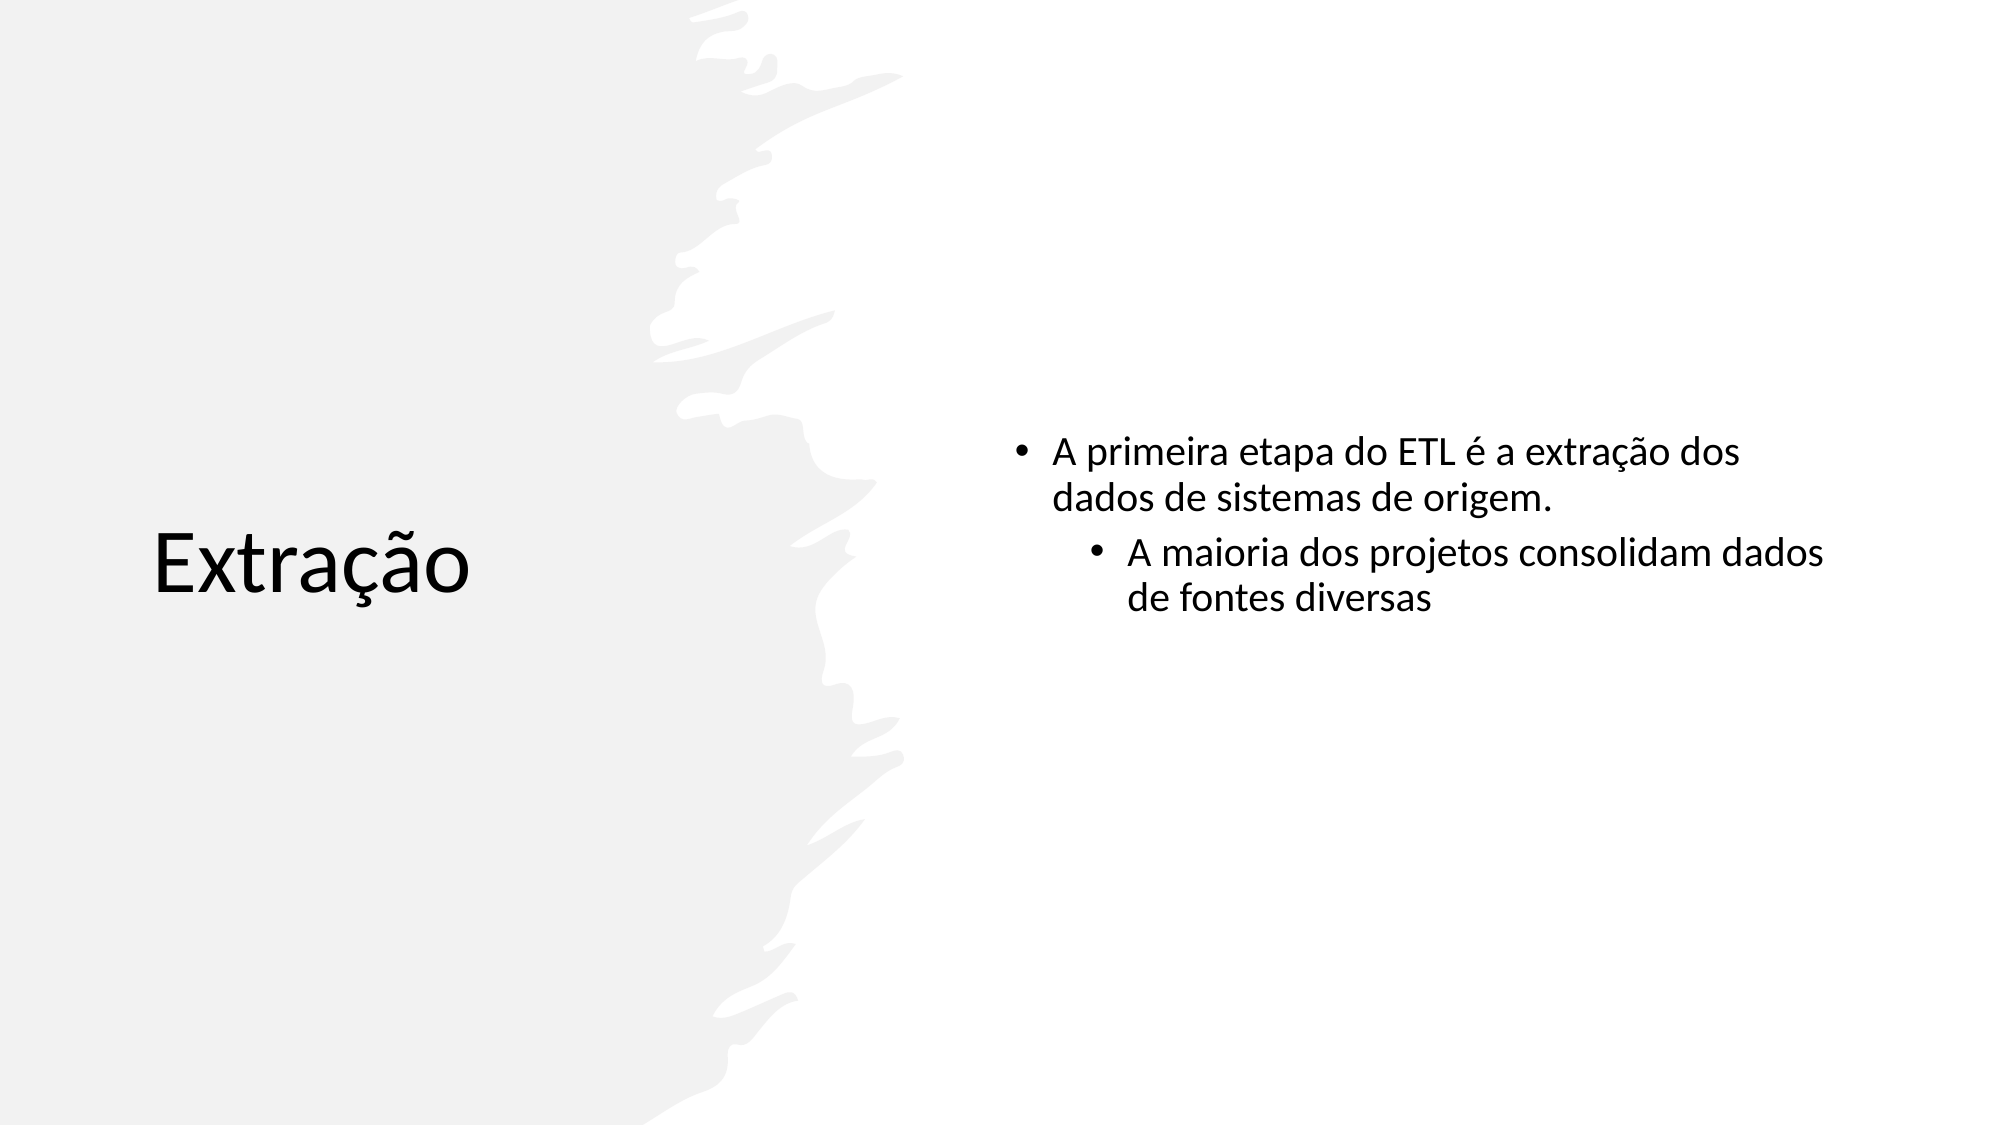

# Extração
A primeira etapa do ETL é a extração dos dados de sistemas de origem.
A maioria dos projetos consolidam dados de fontes diversas